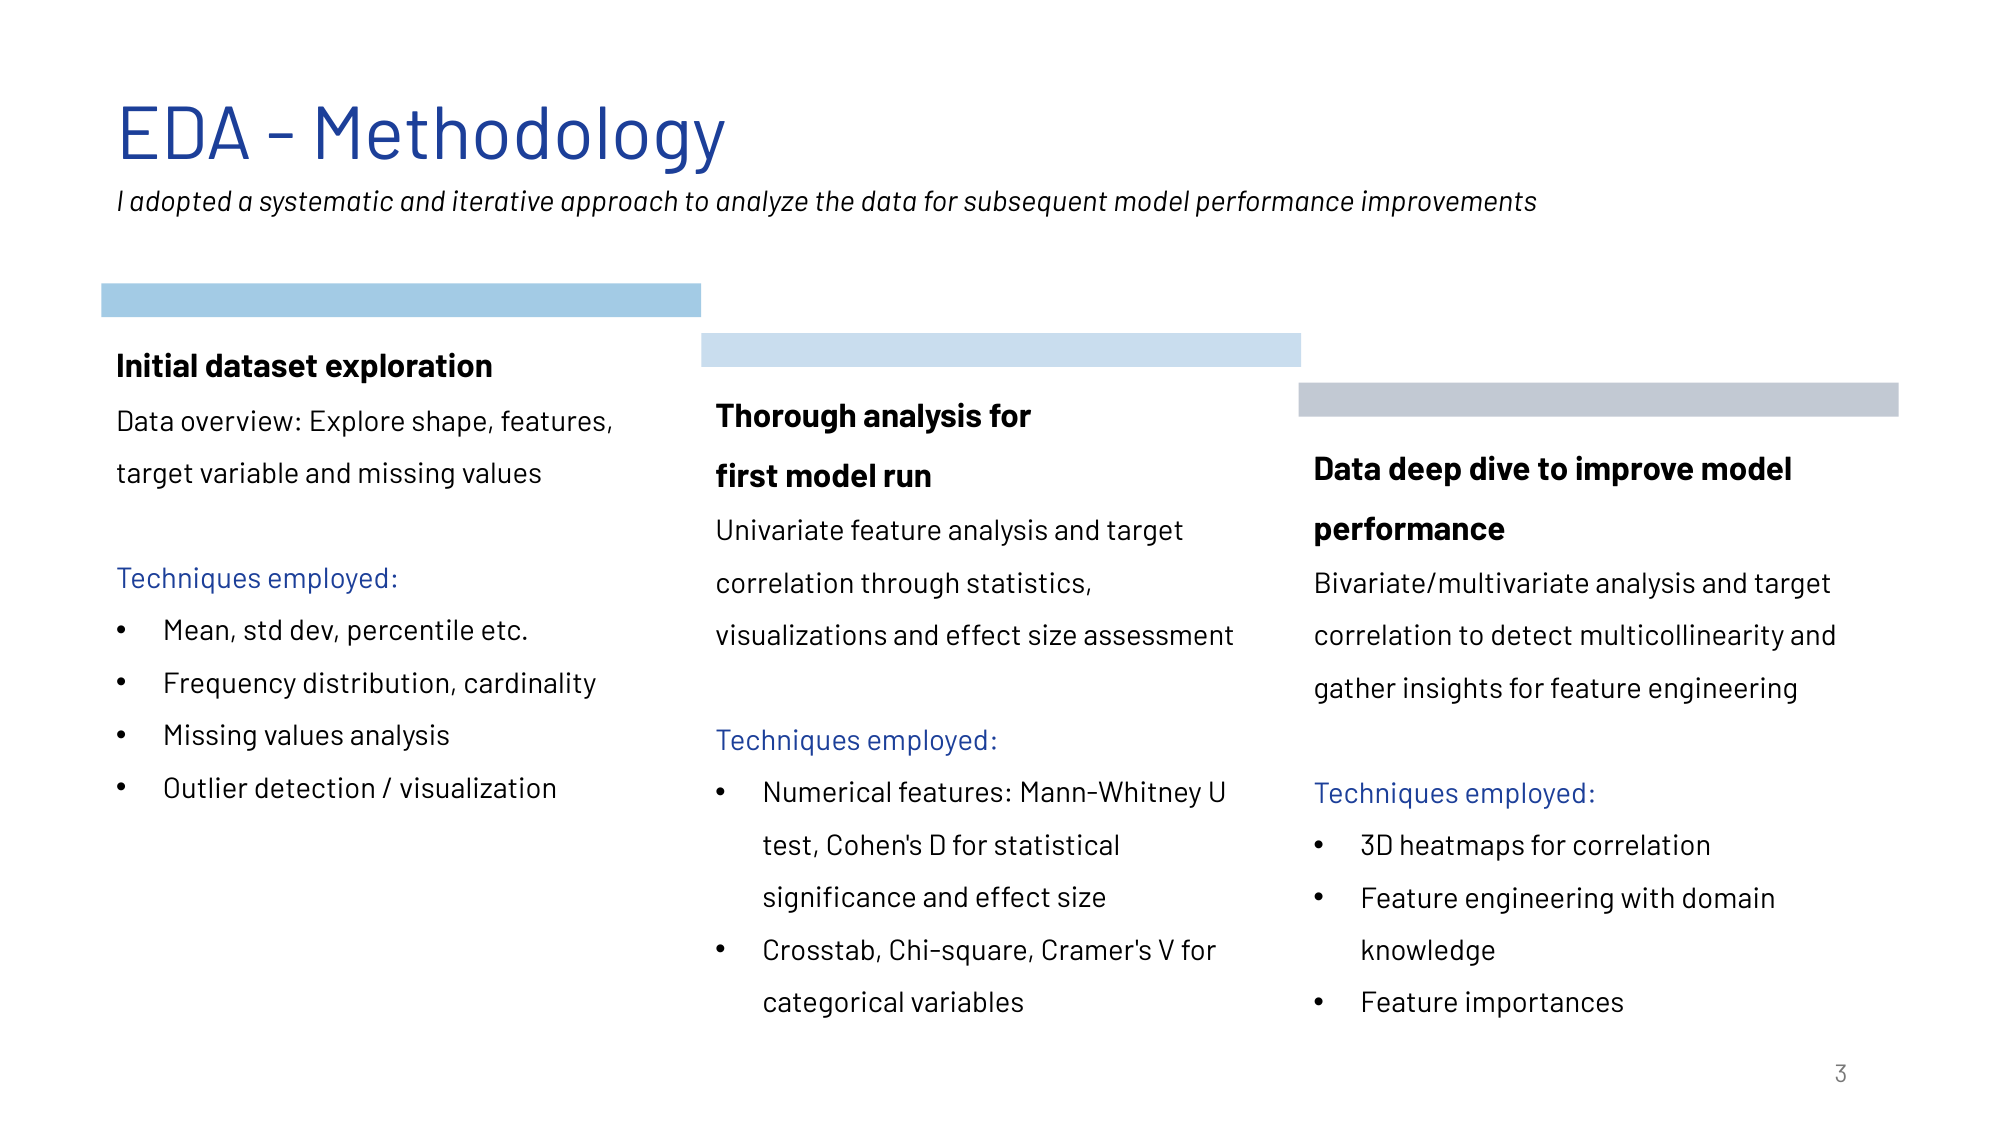

EDA - Methodology
I adopted a systematic and iterative approach to analyze the data for subsequent model performance improvements

Initial dataset exploration
Data overview: Explore shape, features, target variable and missing values

Techniques employed:
Mean, std dev, percentile etc.
Frequency distribution, cardinality
Missing values analysis
Outlier detection / visualization

Thorough analysis for
first model run
Univariate feature analysis and target correlation through statistics, visualizations and effect size assessment

Techniques employed:
Numerical features: Mann-Whitney U test, Cohen's D for statistical significance and effect size
Crosstab, Chi-square, Cramer's V for categorical variables

Data deep dive to improve model performance
Bivariate/multivariate analysis and target correlation to detect multicollinearity and gather insights for feature engineering

Techniques employed:
3D heatmaps for correlation
Feature engineering with domain knowledge
Feature importances
3